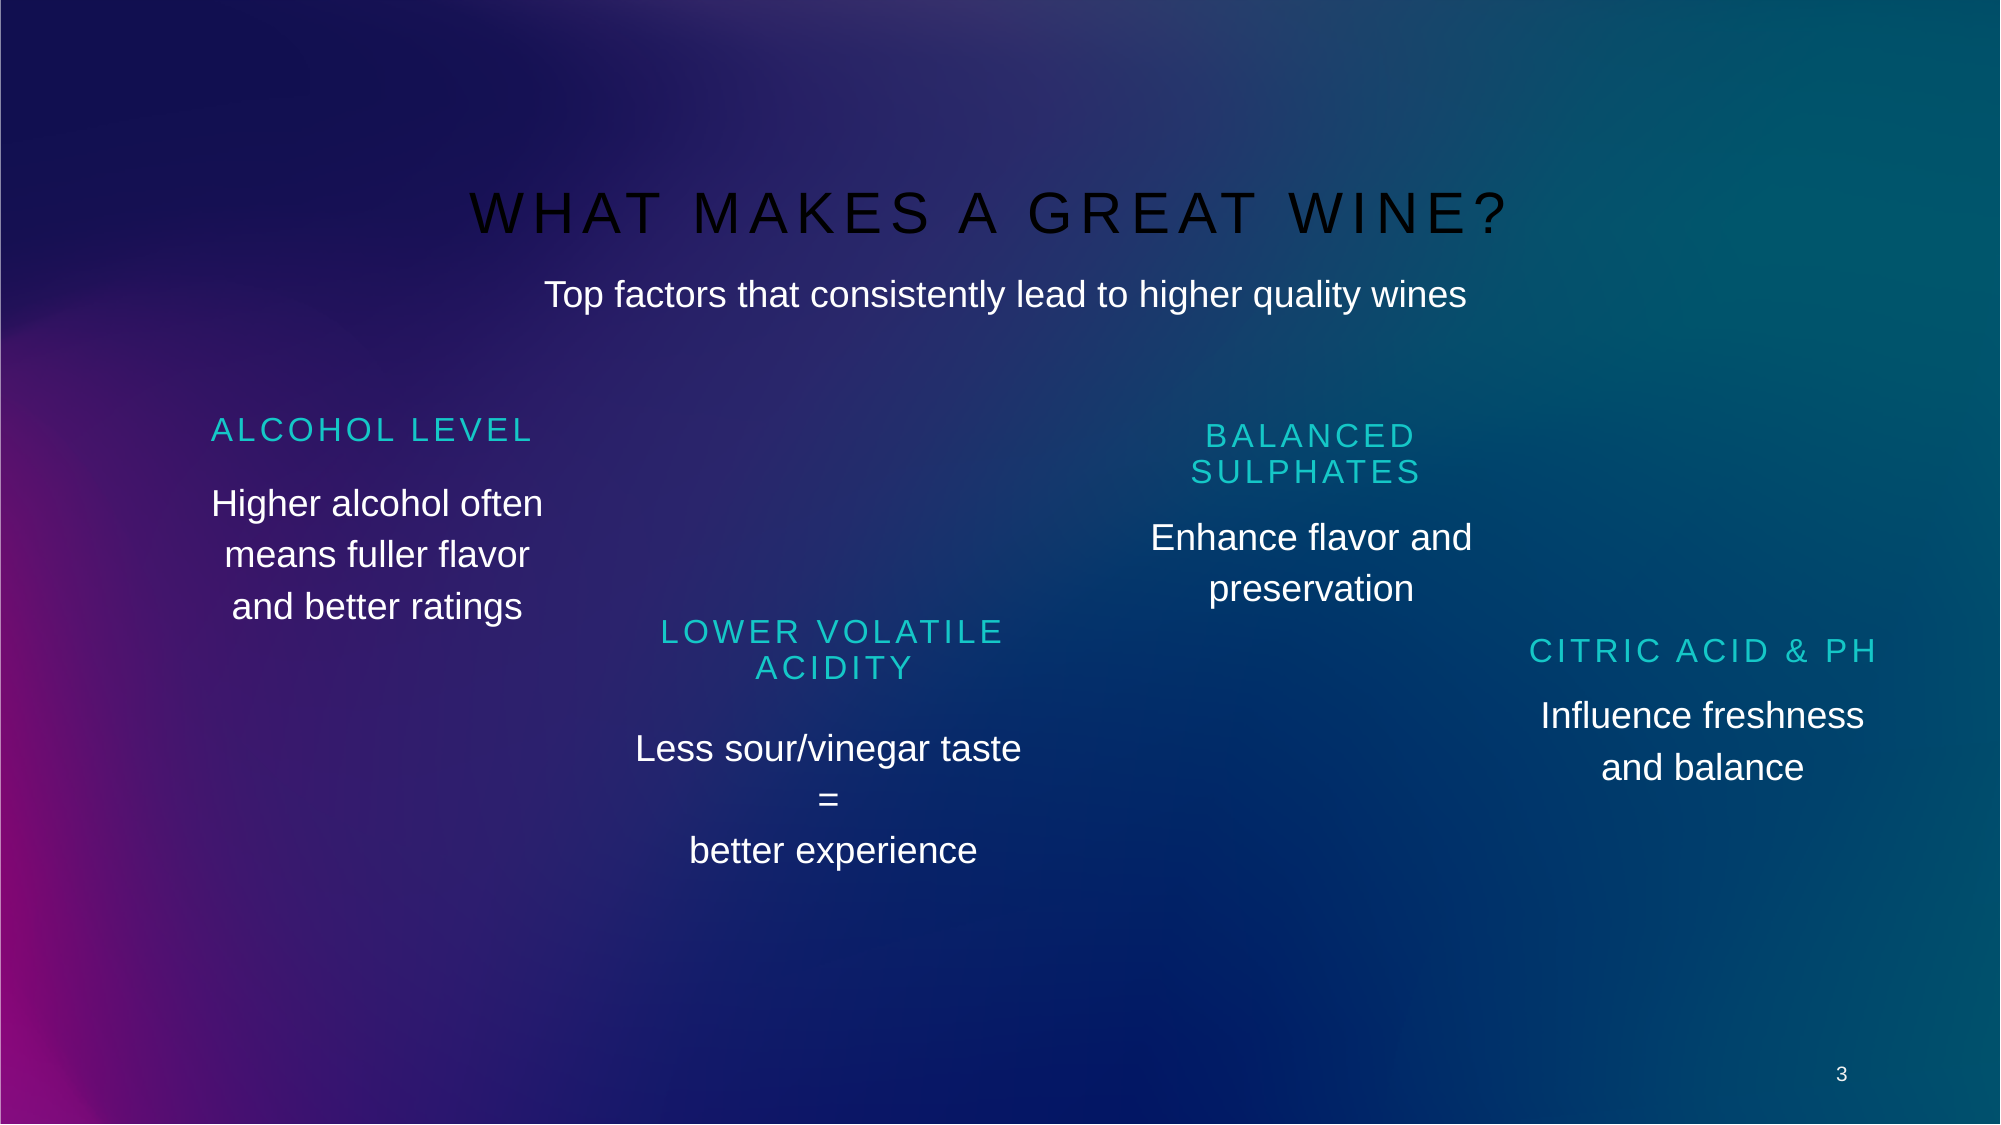

# What Makes a Great Wine?
Top factors that consistently lead to higher quality wines
Alcohol Level
Balanced Sulphates
Higher alcohol often means fuller flavor and better ratings
Enhance flavor and preservation
Lower Volatile Acidity
Citric Acid & pH
Influence freshness and balance
Less sour/vinegar taste
=
better experience
3